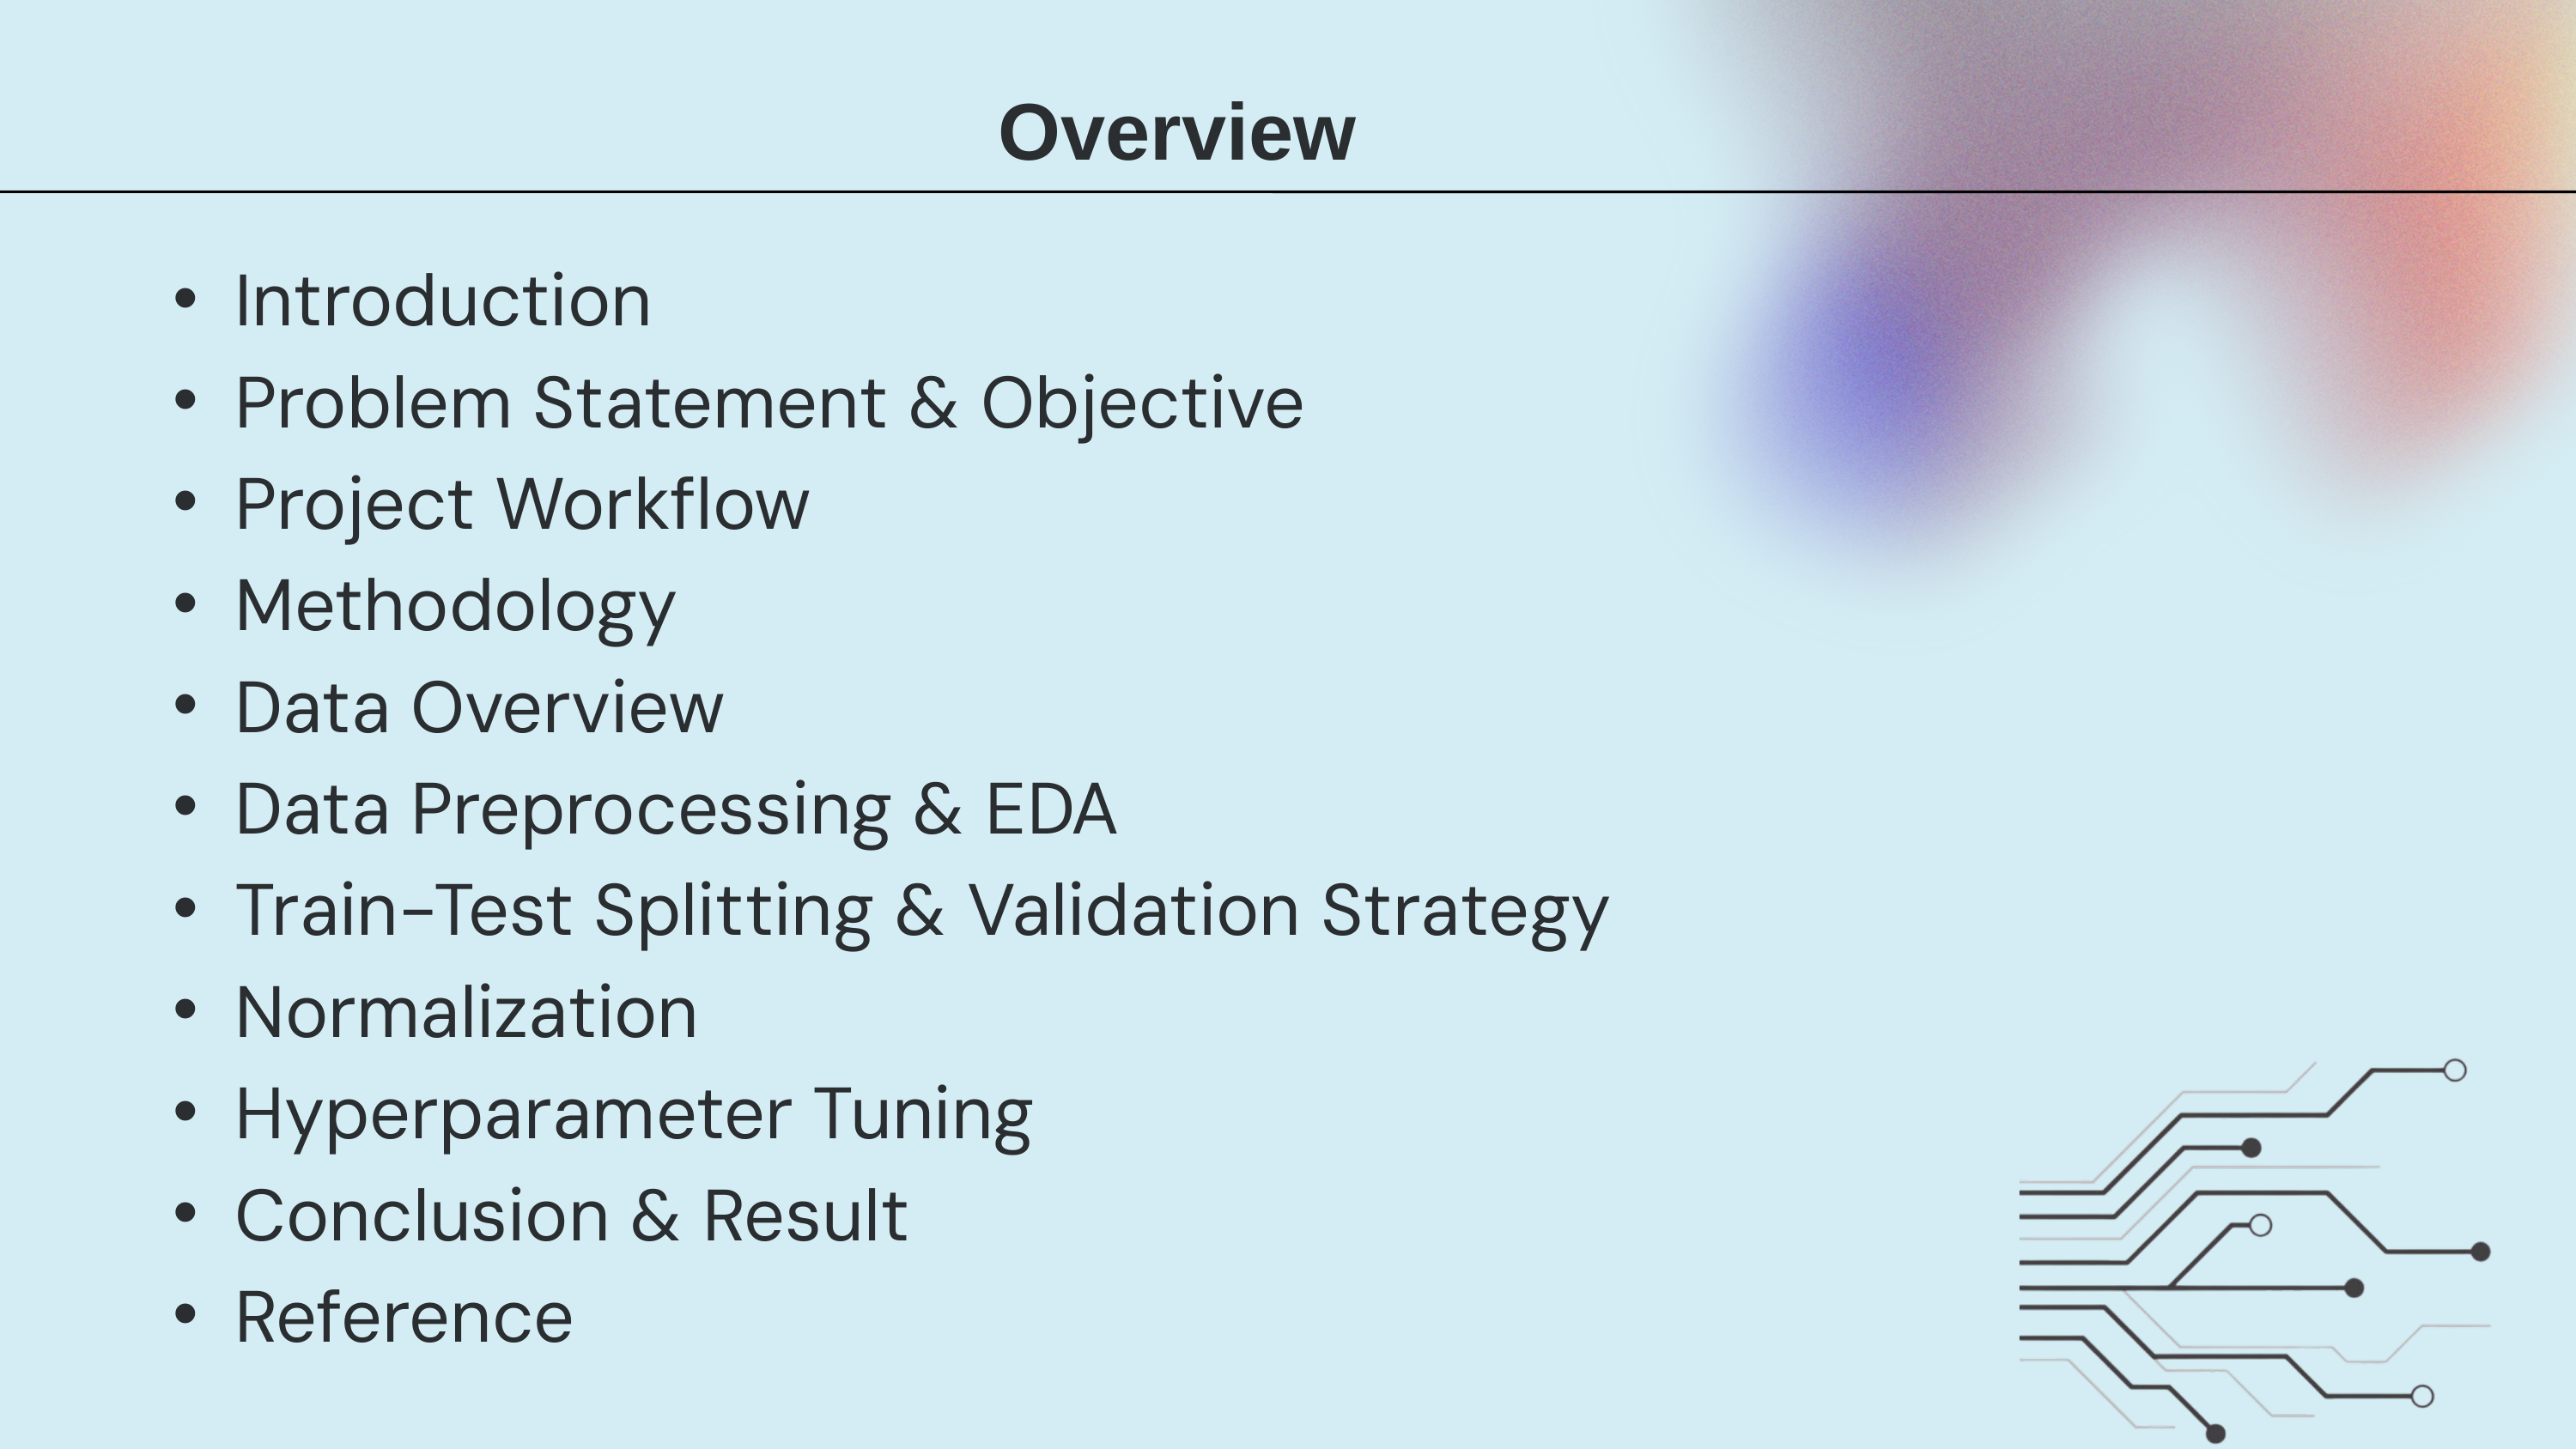

Overview

Introduction
Problem Statement & Objective
Project Workflow
Methodology
Data Overview
Data Preprocessing & EDA
Train-Test Splitting & Validation Strategy
Normalization
Hyperparameter Tuning
Conclusion & Result
Reference